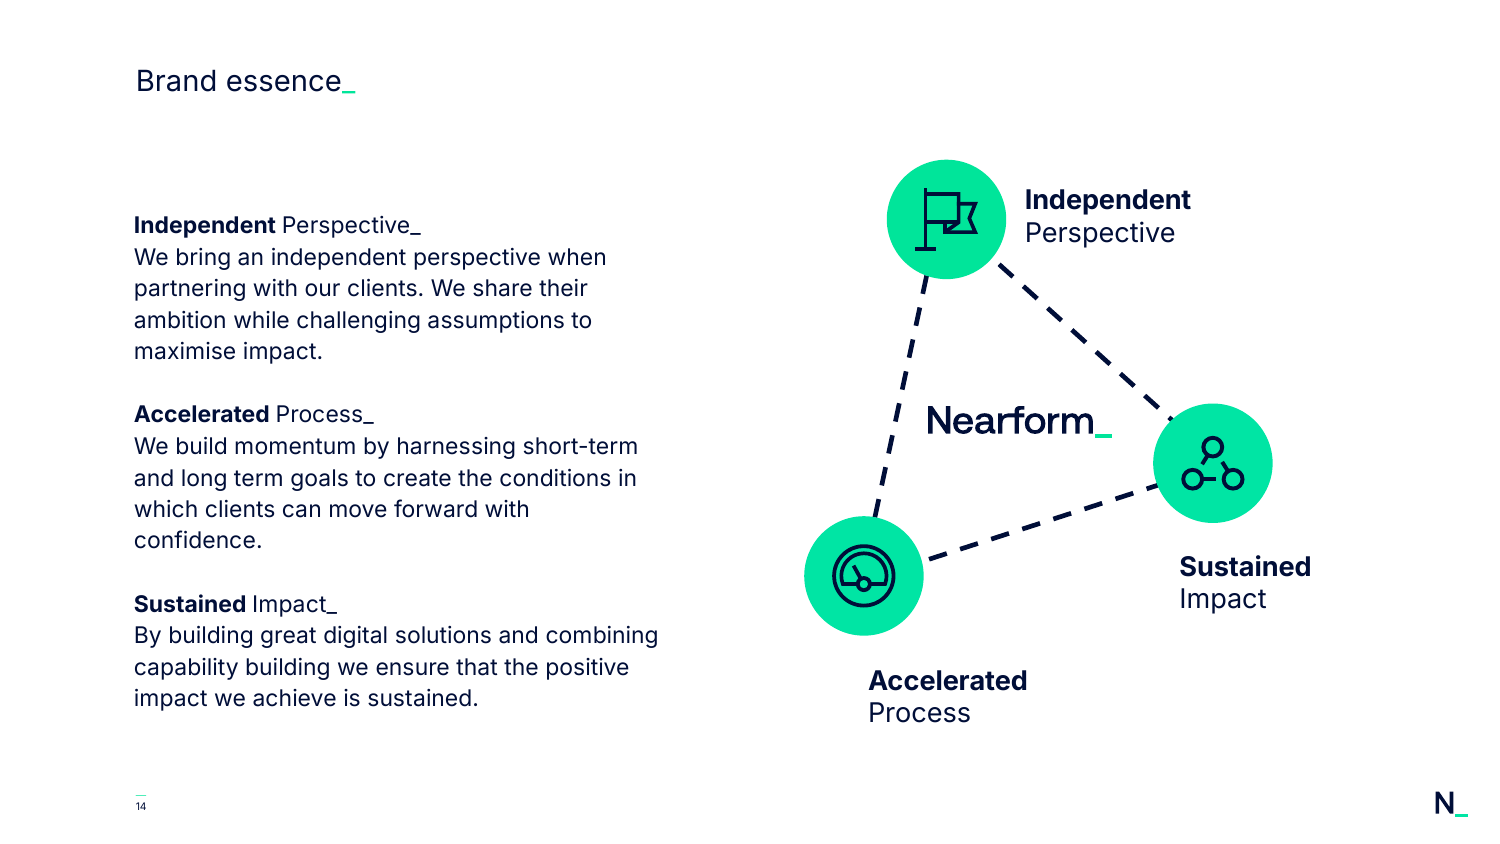

# Brand essence_

Independent
Perspective

Independent Perspective_
We bring an independent perspective when partnering with our clients. We share their ambition while challenging assumptions to maximise impact.

Accelerated Process_
We build momentum by harnessing short-term and long term goals to create the conditions in which clients can move forward with confidence.

Sustained Impact_
By building great digital solutions and combining capability building we ensure that the positive impact we achieve is sustained.

Sustained
Impact

Accelerated
Process
—
14